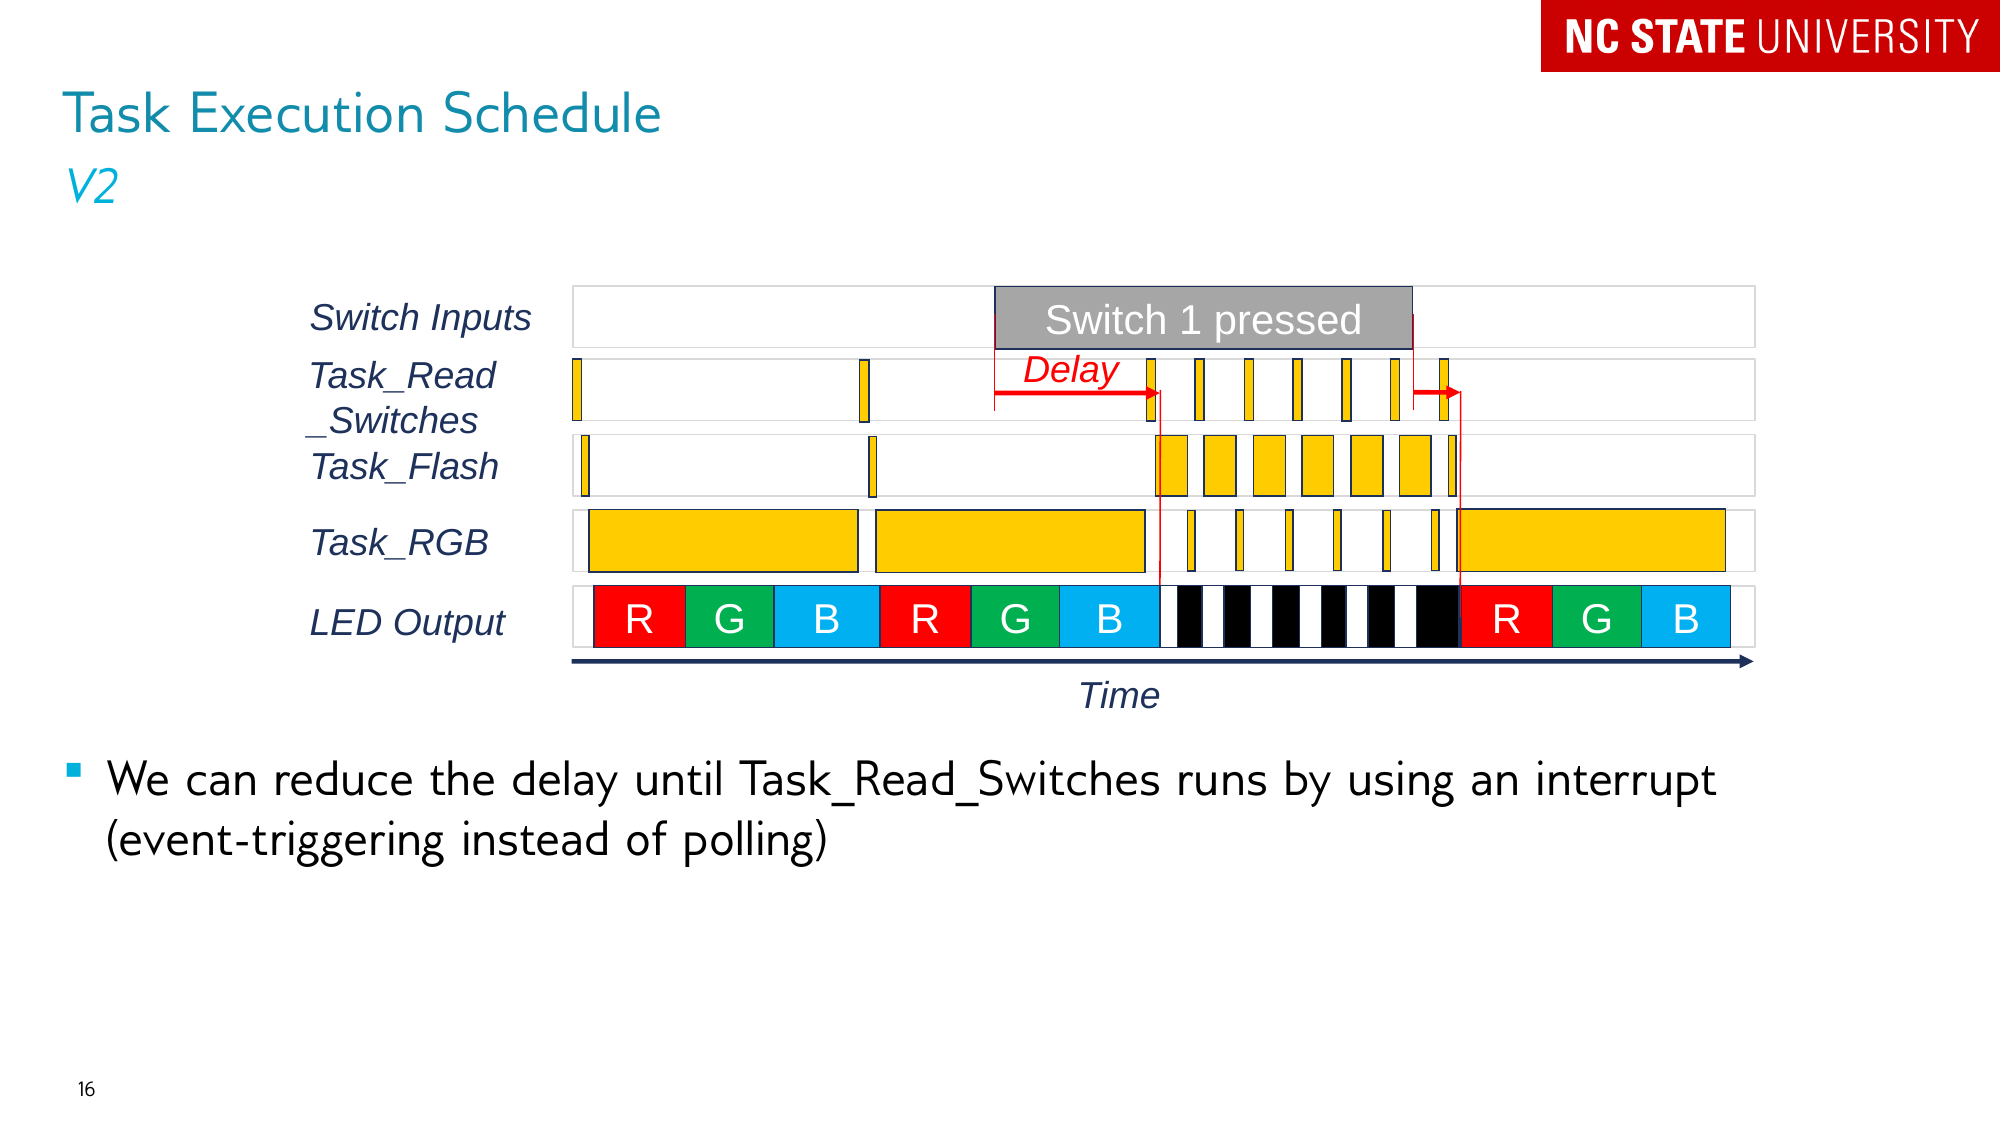

# Task Execution Schedule
V2
Switch Inputs

Switch 1 pressed
Delay
Task_Read
_Switches

Task_Flash

Task_RGB

R
G
B
R
G
B

R
G
B

LED Output

Time
We can reduce the delay until Task_Read_Switches runs by using an interrupt
(event-triggering instead of polling)